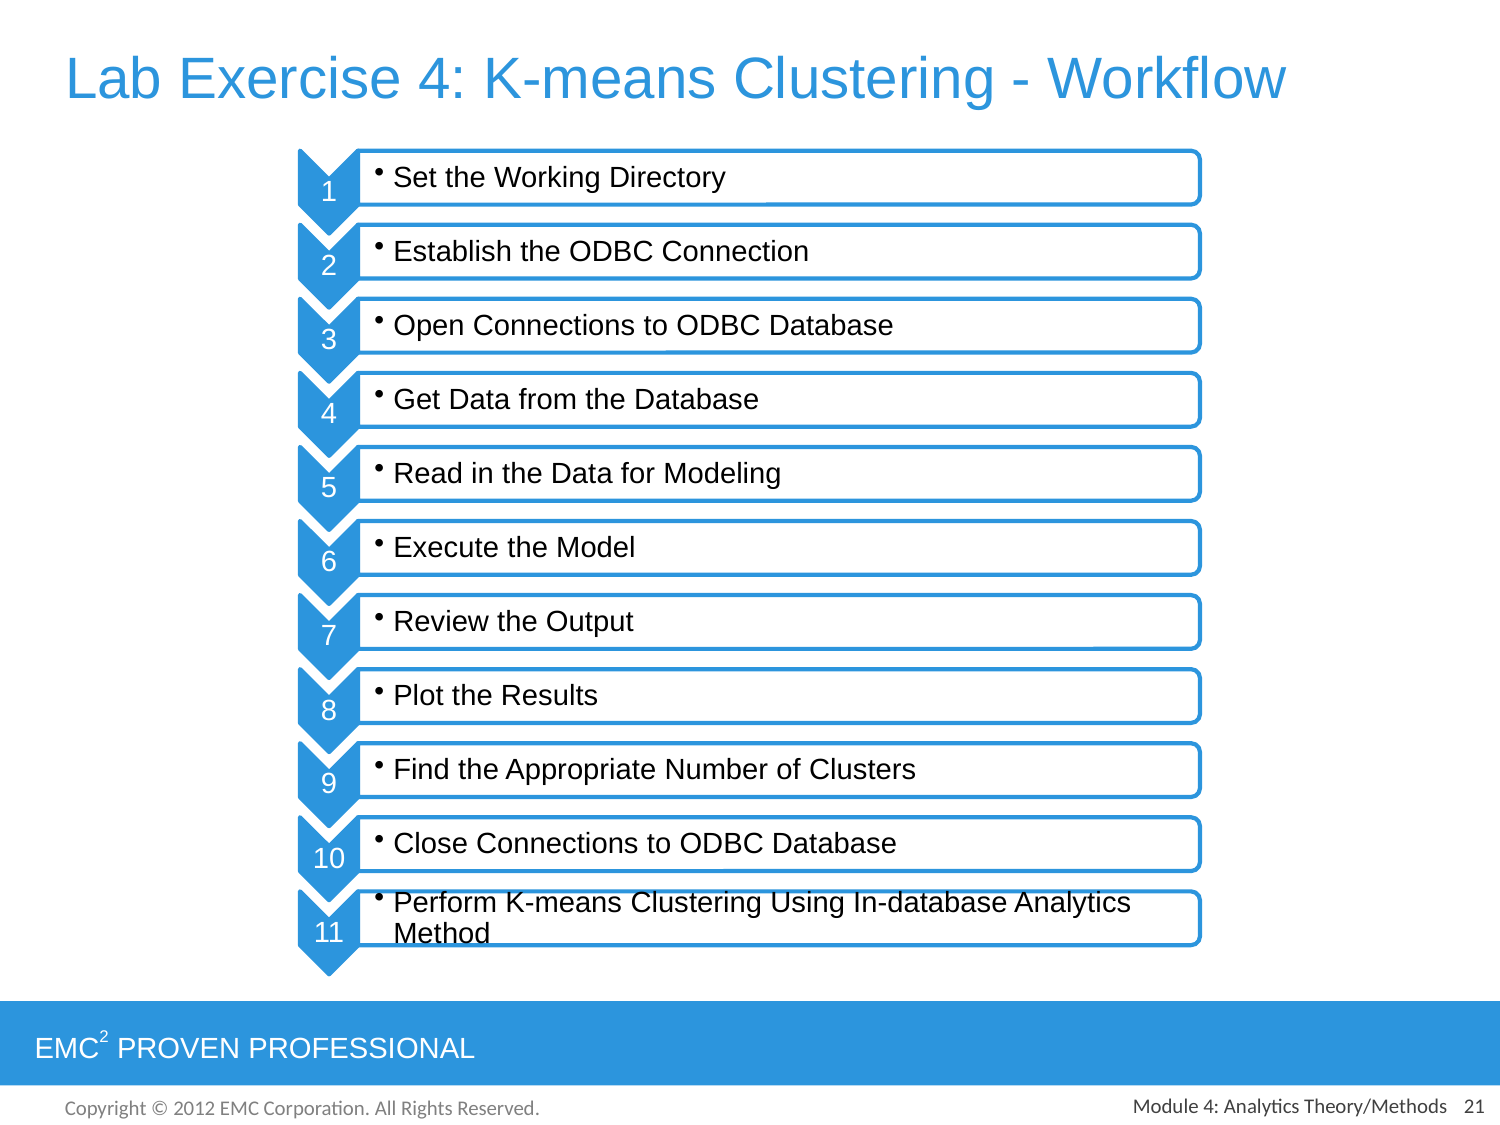

# Lab Exercise 4: K-means Clustering - Workflow
1
Set the Working Directory
2
Establish the ODBC Connection
3
Open Connections to ODBC Database
4
Get Data from the Database
5
Read in the Data for Modeling
6
Execute the Model
7
Review the Output
8
Plot the Results
9
Find the Appropriate Number of Clusters
10
Close Connections to ODBC Database
11
Perform K-means Clustering Using In-database Analytics Method
Module 4: Analytics Theory/Methods
21